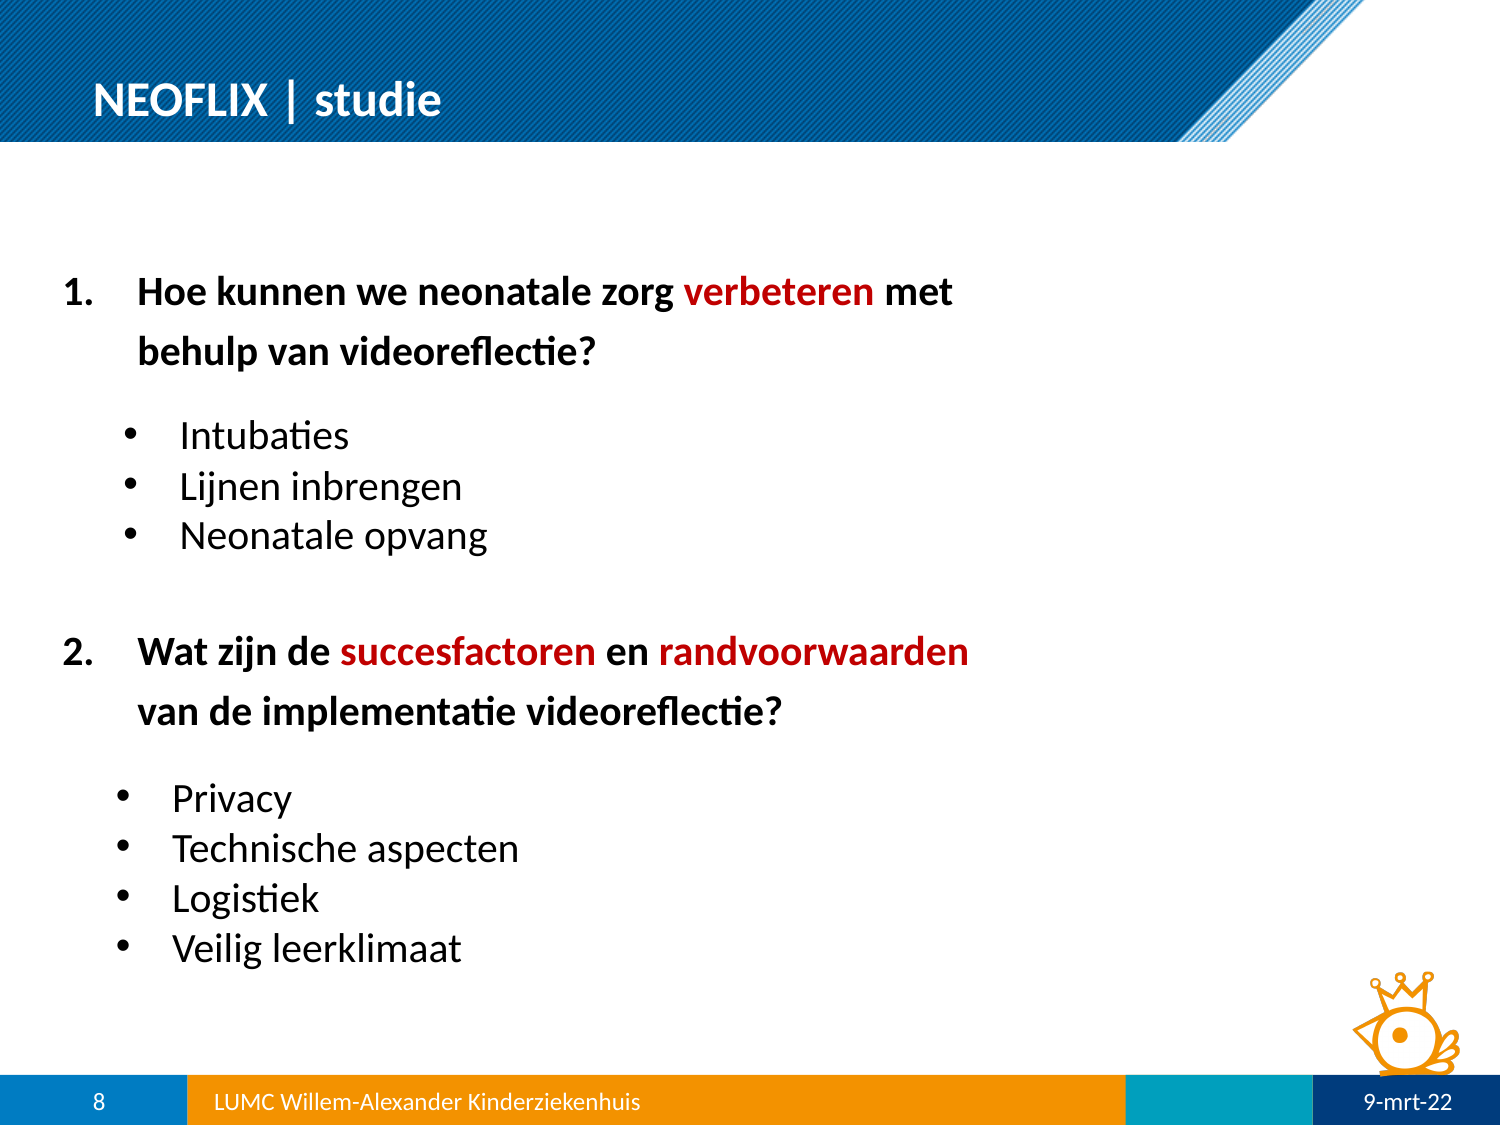

# NEOFLIX | studie
Hoe kunnen we neonatale zorg verbeteren met behulp van videoreflectie?

Wat zijn de succesfactoren en randvoorwaarden van de implementatie videoreflectie?

Intubaties
Lijnen inbrengen
Neonatale opvang
Privacy
Technische aspecten
Logistiek
Veilig leerklimaat
8
LUMC Willem-Alexander Kinderziekenhuis
9-mrt-22